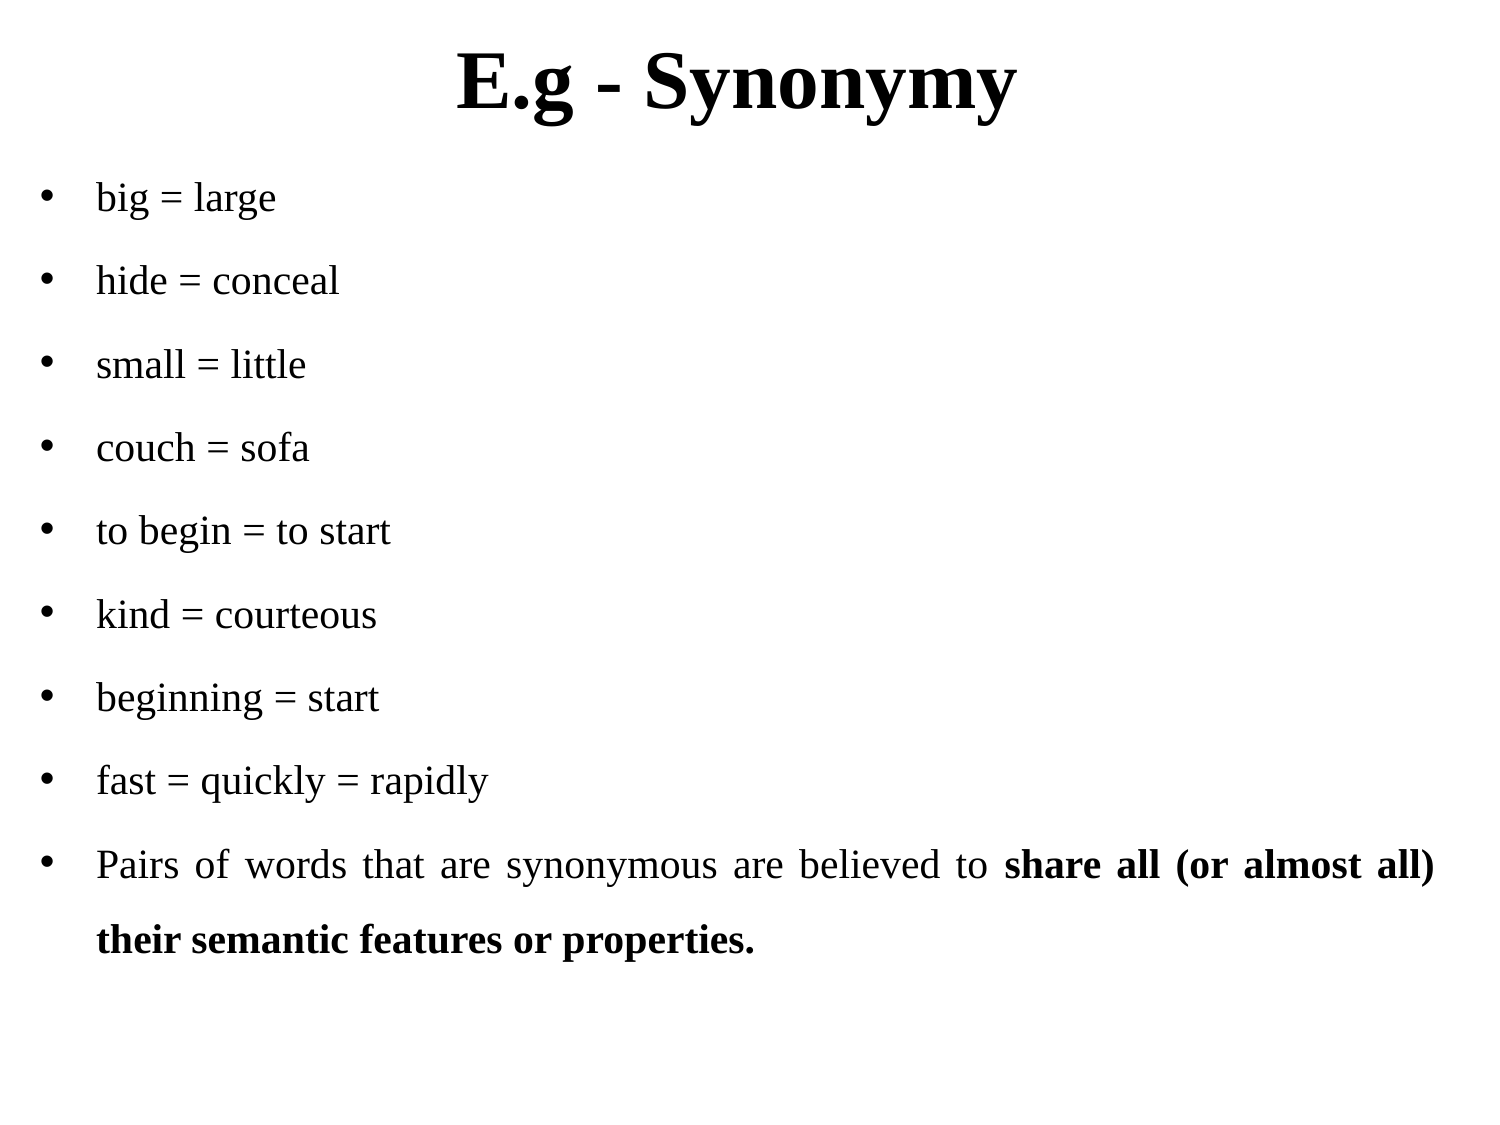

# E.g - Synonymy
big = large
hide = conceal
small = little
couch = sofa
to begin = to start
kind = courteous
beginning = start
fast = quickly = rapidly
Pairs of words that are synonymous are believed to share all (or almost all) their semantic features or properties.